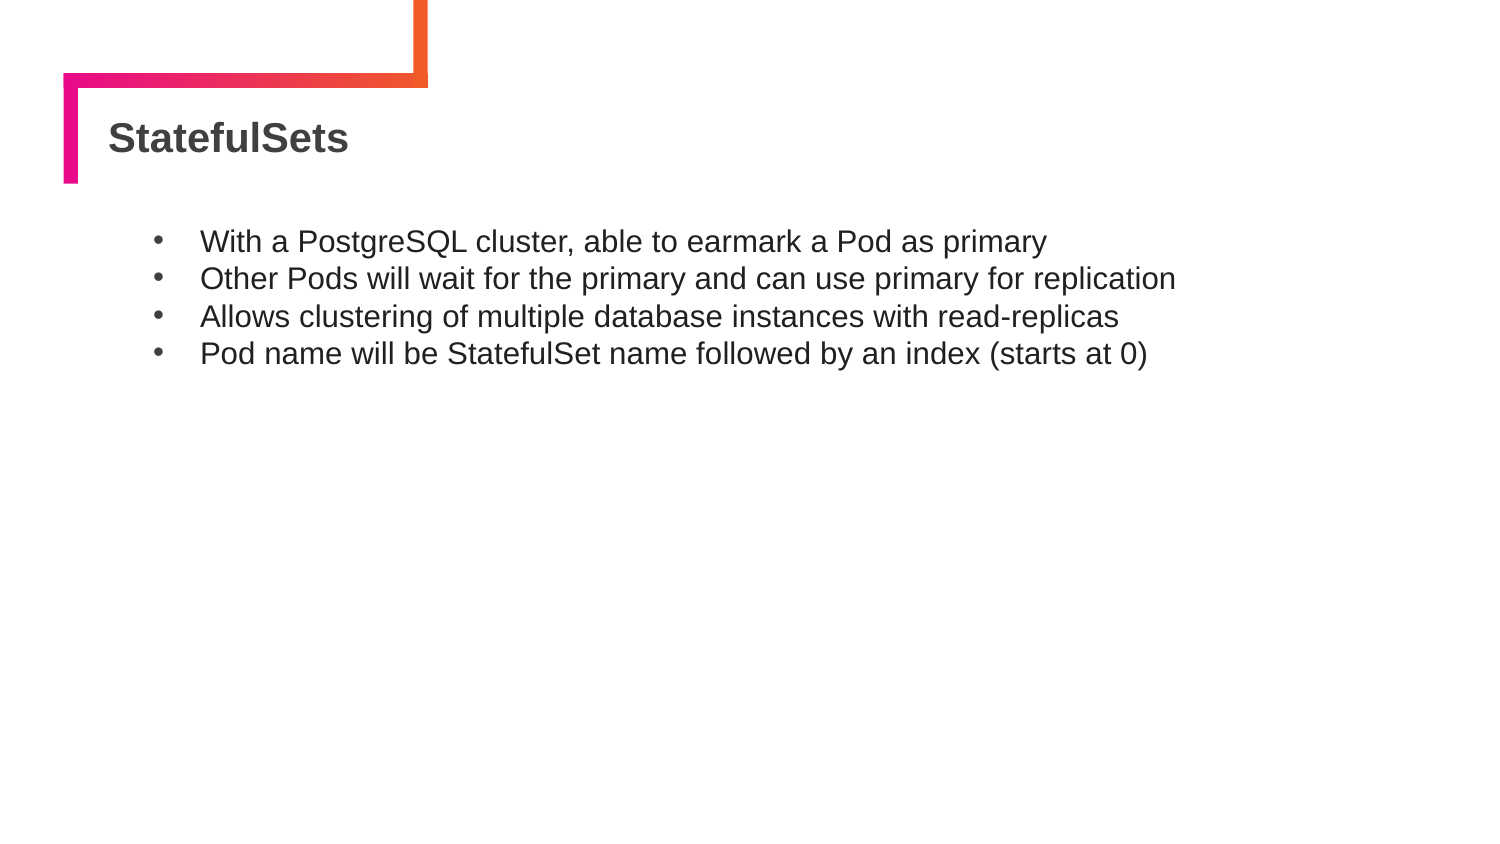

# StatefulSets
With a PostgreSQL cluster, able to earmark a Pod as primary
Other Pods will wait for the primary and can use primary for replication
Allows clustering of multiple database instances with read-replicas
Pod name will be StatefulSet name followed by an index (starts at 0)

150